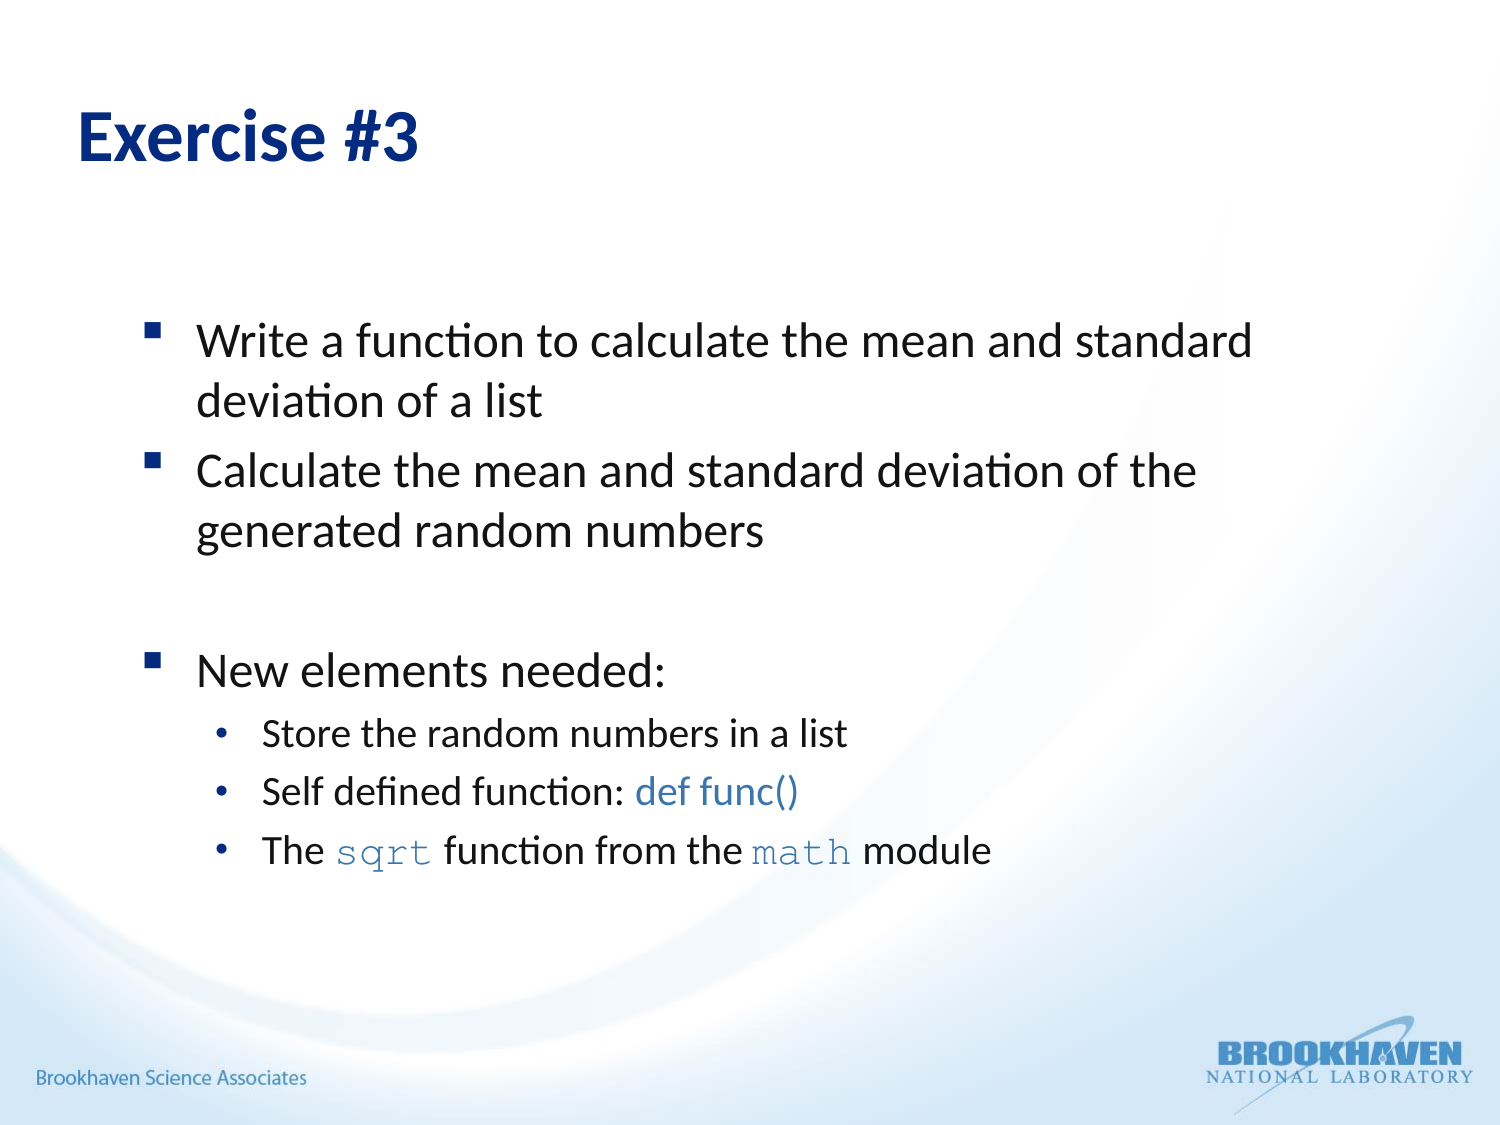

# Exercise #3
Write a function to calculate the mean and standard deviation of a list
Calculate the mean and standard deviation of the generated random numbers

New elements needed:
Store the random numbers in a list
Self defined function: def func()
The sqrt function from the math module